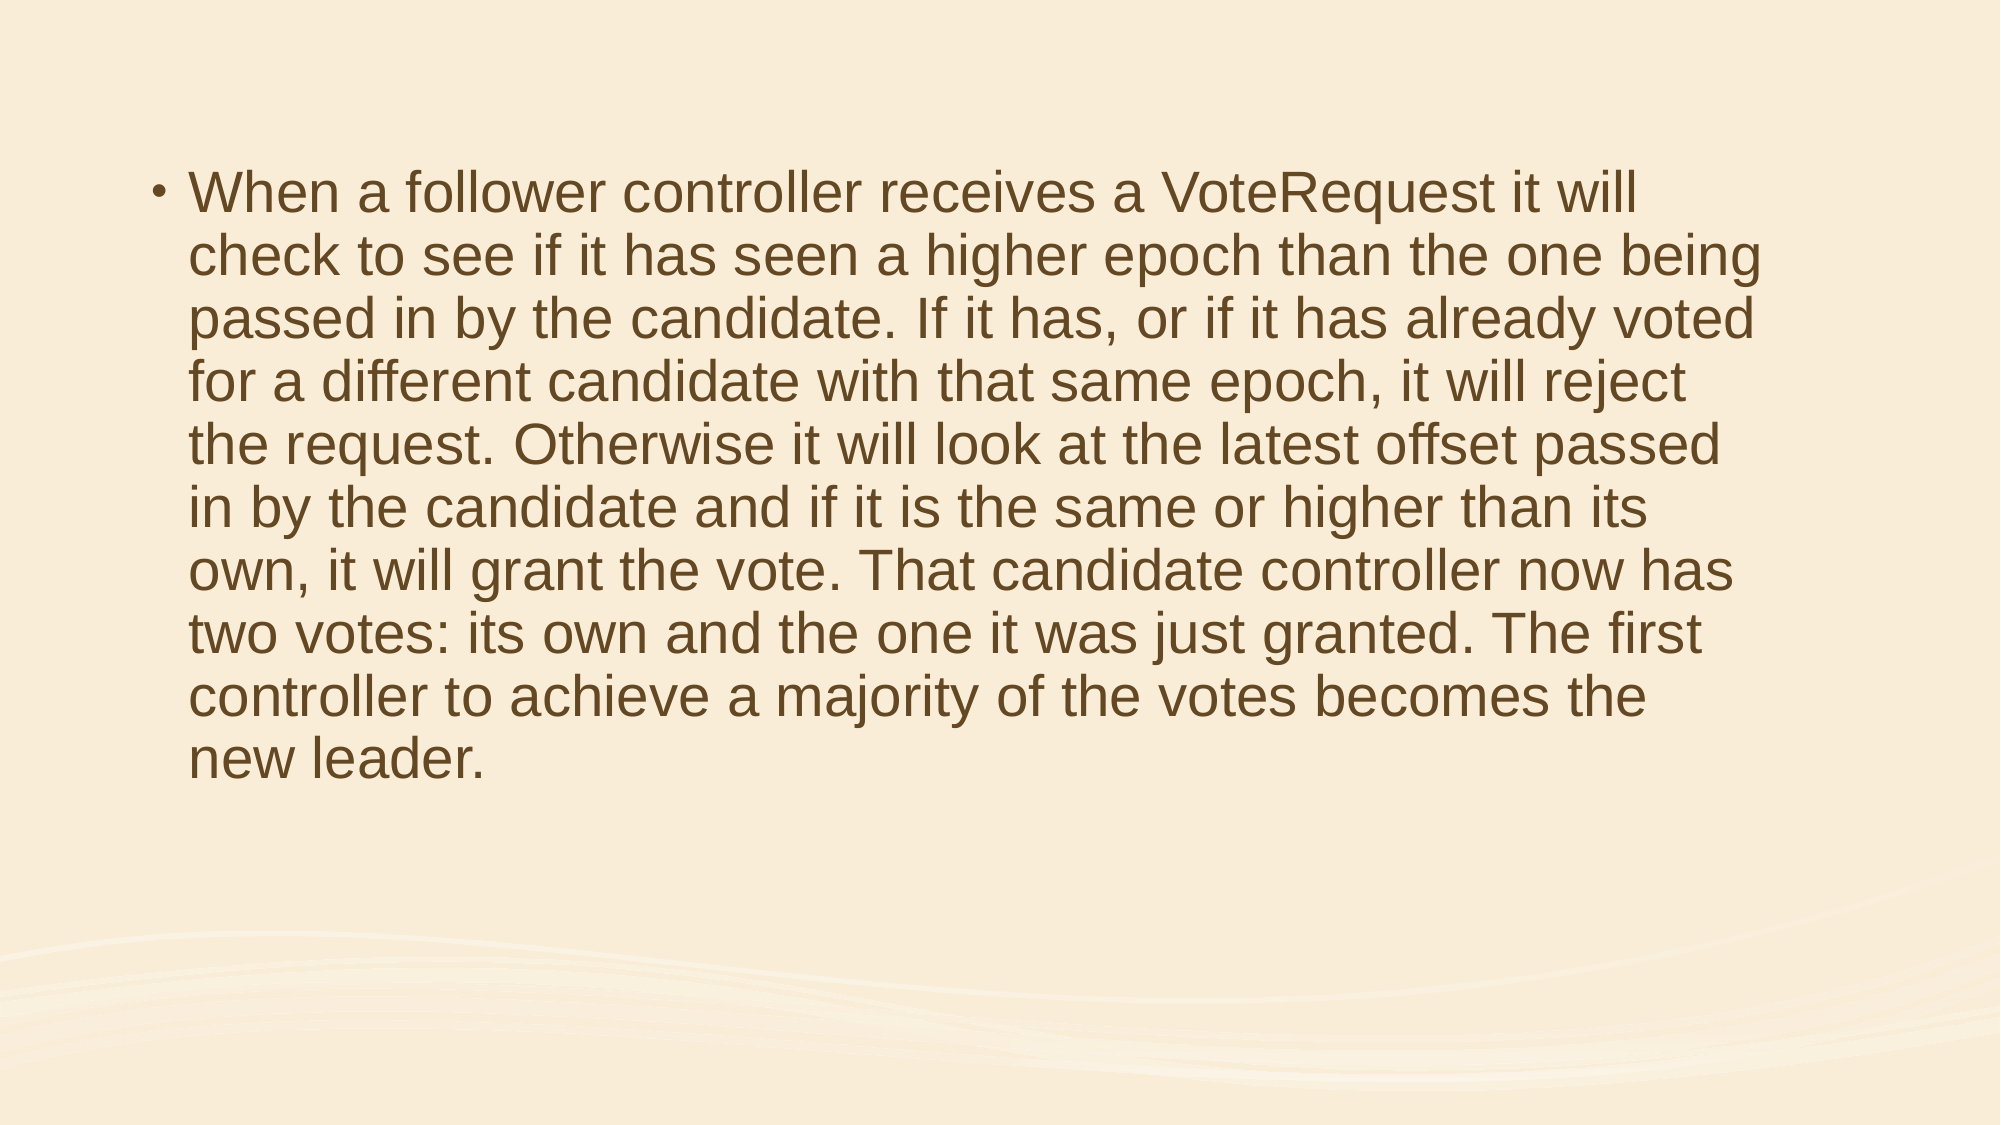

When a follower controller receives a VoteRequest it will check to see if it has seen a higher epoch than the one being passed in by the candidate. If it has, or if it has already voted for a different candidate with that same epoch, it will reject the request. Otherwise it will look at the latest offset passed in by the candidate and if it is the same or higher than its own, it will grant the vote. That candidate controller now has two votes: its own and the one it was just granted. The first controller to achieve a majority of the votes becomes the new leader.